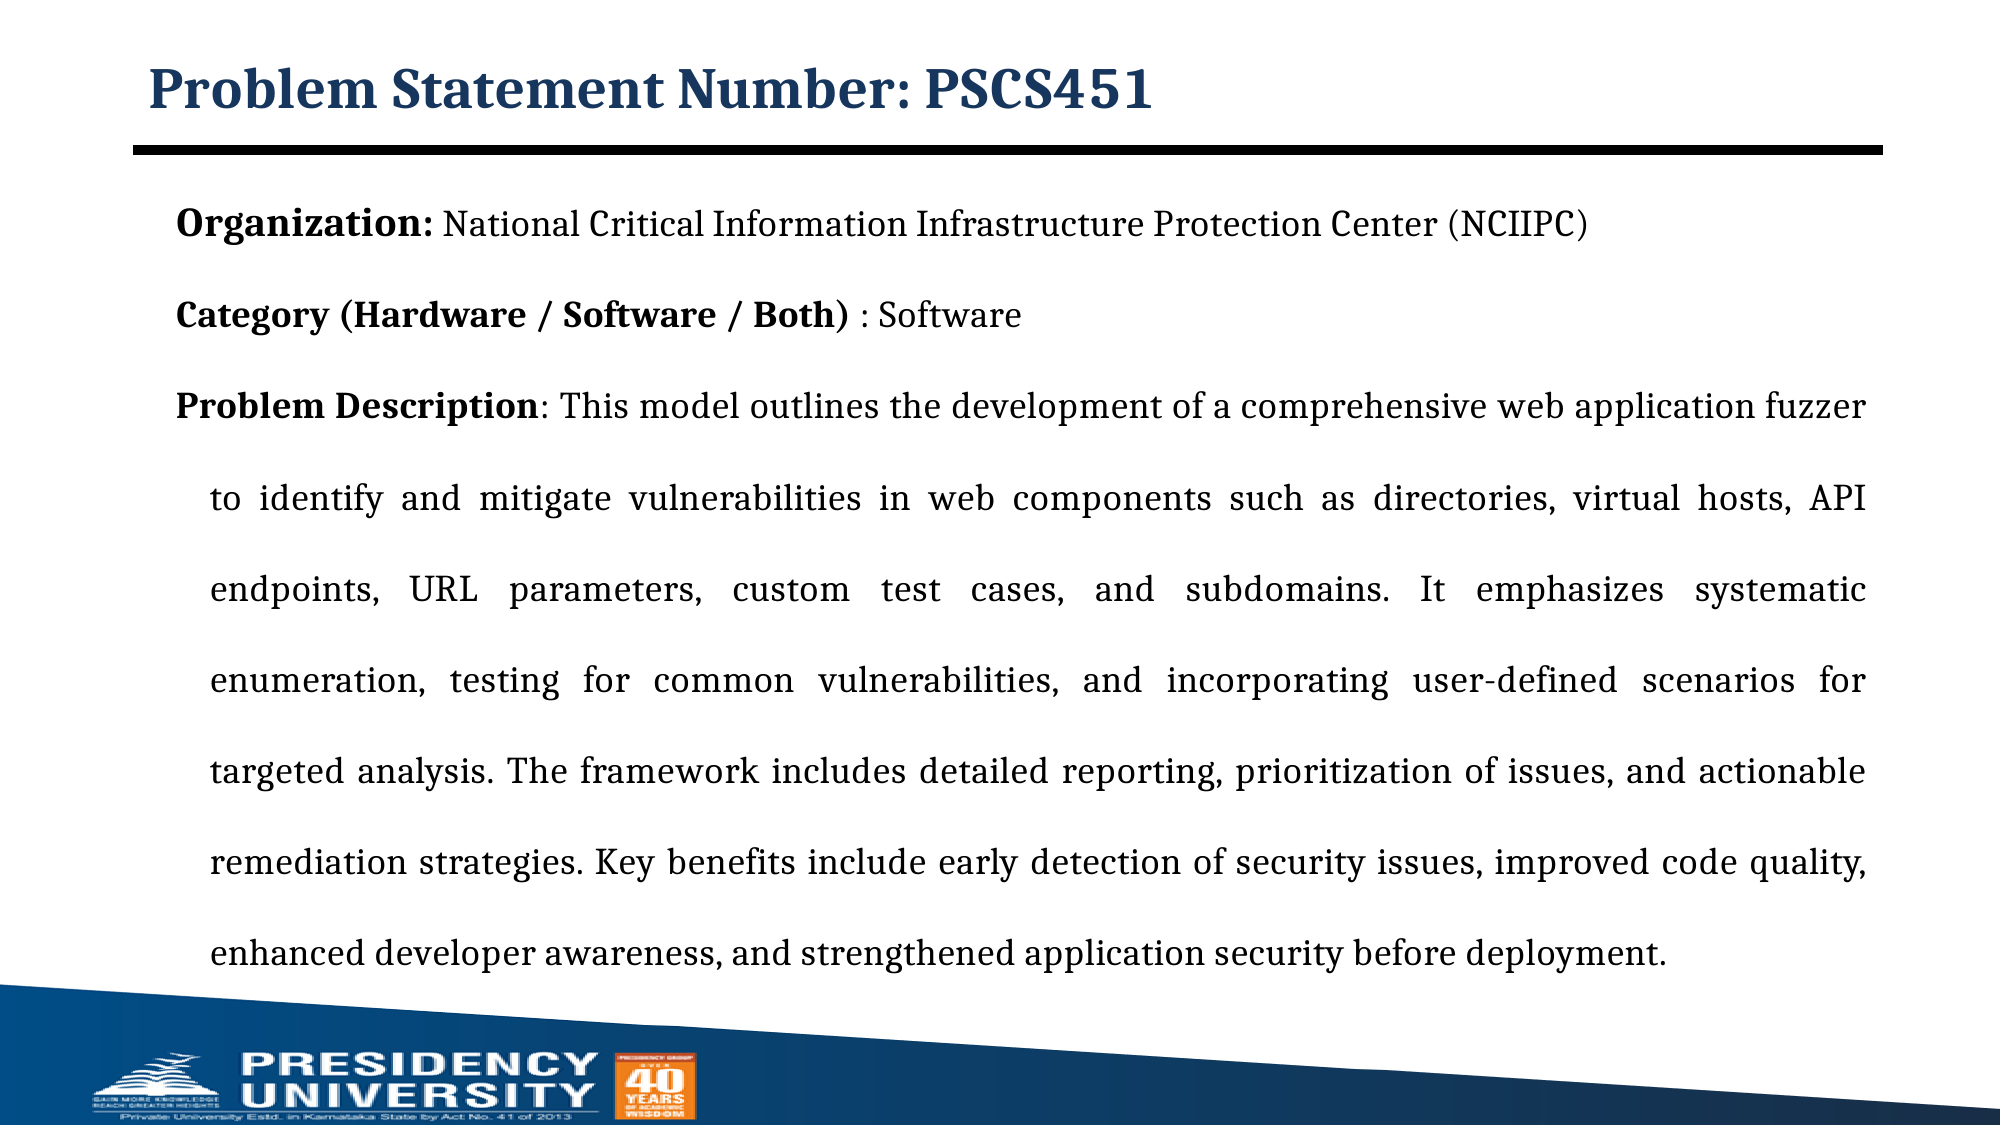

# Problem Statement Number: PSCS451
Organization: National Critical Information Infrastructure Protection Center (NCIIPC)
Category (Hardware / Software / Both) : Software
Problem Description: This model outlines the development of a comprehensive web application fuzzer to identify and mitigate vulnerabilities in web components such as directories, virtual hosts, API endpoints, URL parameters, custom test cases, and subdomains. It emphasizes systematic enumeration, testing for common vulnerabilities, and incorporating user-defined scenarios for targeted analysis. The framework includes detailed reporting, prioritization of issues, and actionable remediation strategies. Key benefits include early detection of security issues, improved code quality, enhanced developer awareness, and strengthened application security before deployment.